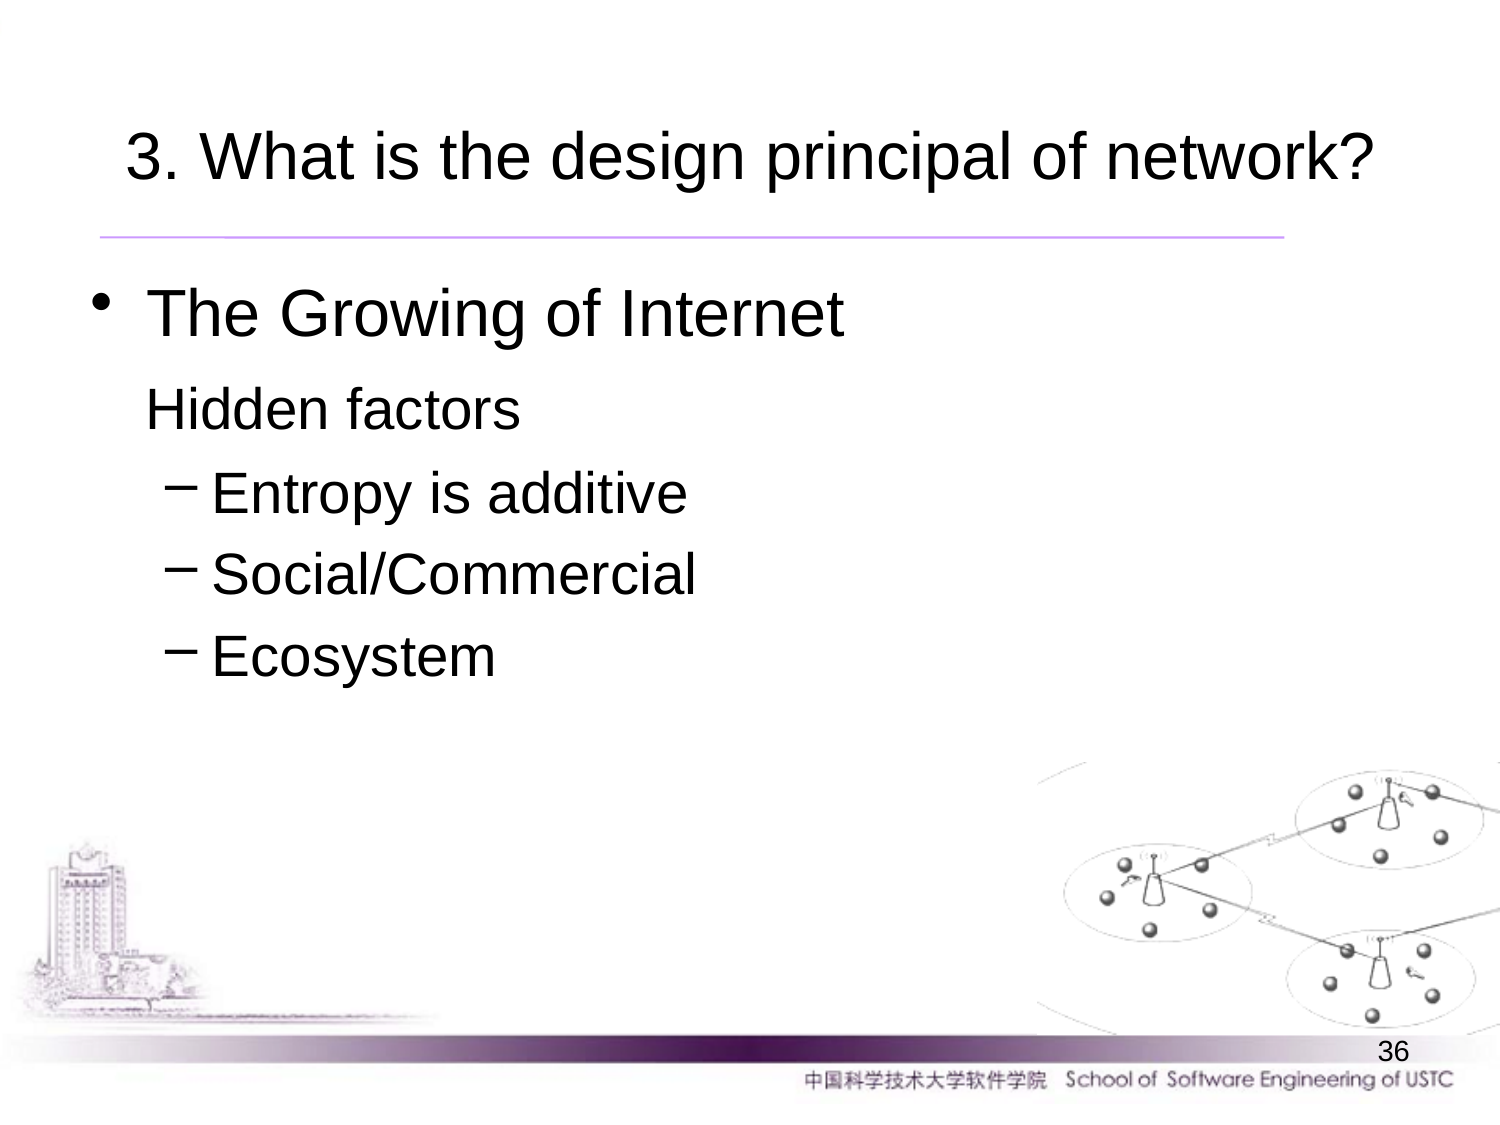

# 3. What is the design principal of network?
The Growing of Internet
   Hidden factors
Entropy is additive
Social/Commercial
Ecosystem

36